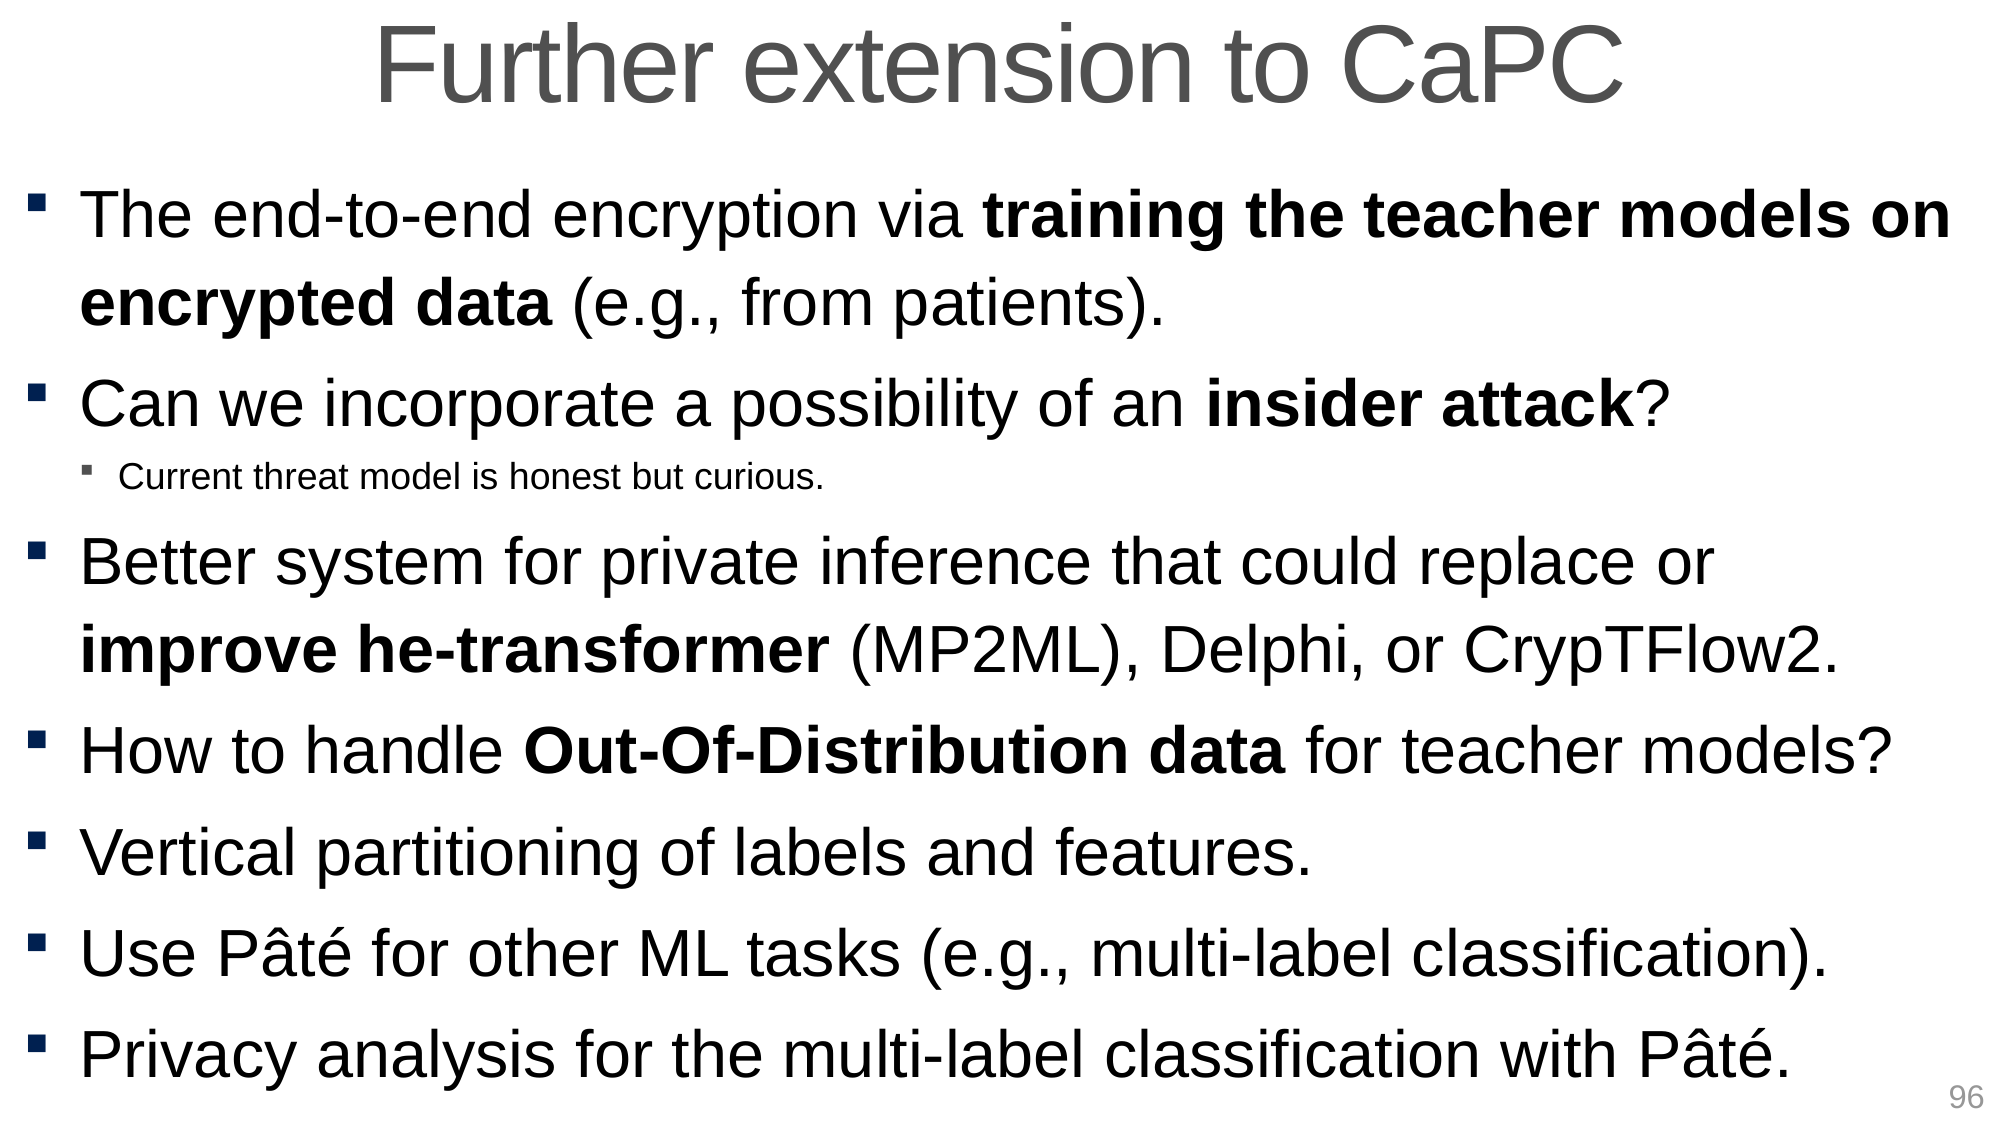

Further extension to CaPC
The end-to-end encryption via training the teacher models on encrypted data (e.g., from patients).
Can we incorporate a possibility of an insider attack?
Current threat model is honest but curious.
Better system for private inference that could replace or improve he-transformer (MP2ML), Delphi, or CrypTFlow2.
How to handle Out-Of-Distribution data for teacher models?
Vertical partitioning of labels and features.
Use Pâté for other ML tasks (e.g., multi-label classification).
Privacy analysis for the multi-label classification with Pâté.
96